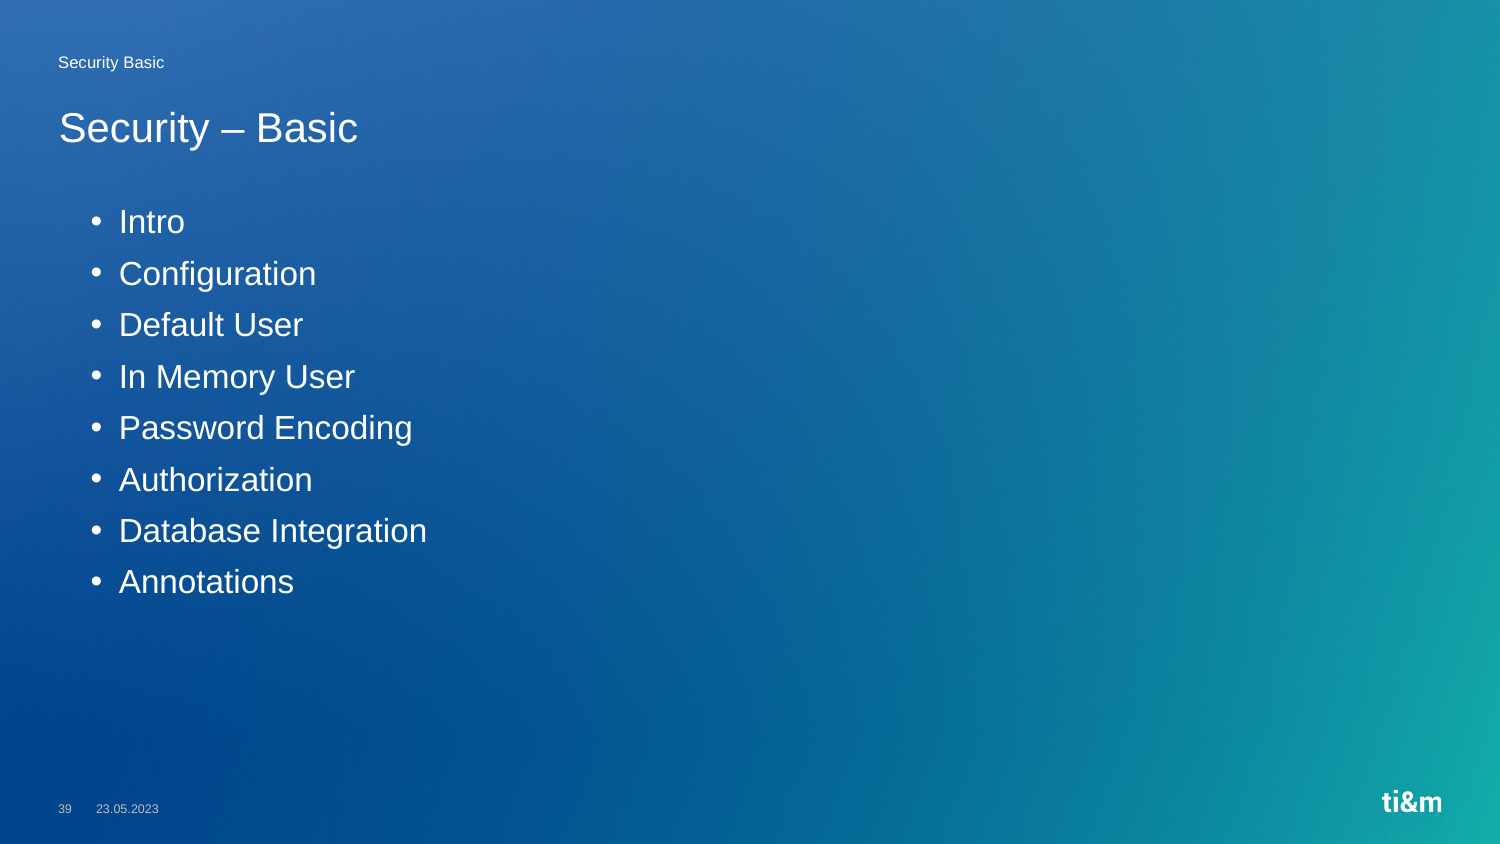

Security Basic
# Security – Basic

Intro
Configuration
Default User
In Memory User
Password Encoding
Authorization
Database Integration
Annotations

39
23.05.2023